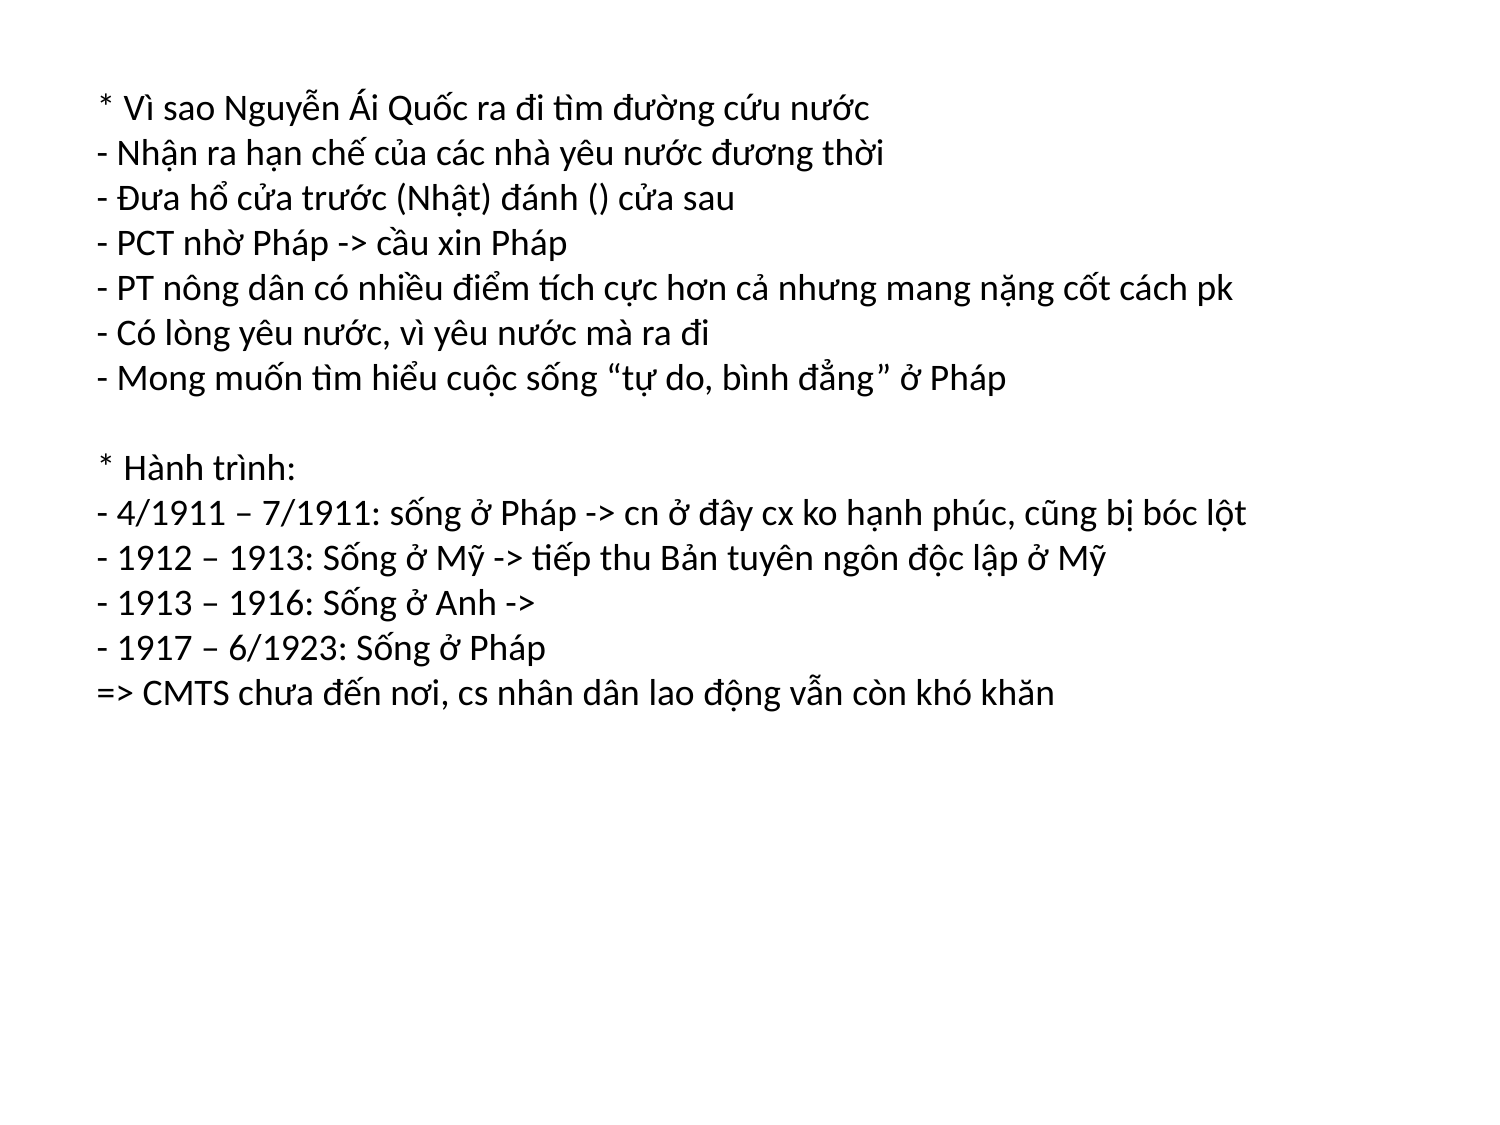

* Vì sao Nguyễn Ái Quốc ra đi tìm đường cứu nước
- Nhận ra hạn chế của các nhà yêu nước đương thời
- Đưa hổ cửa trước (Nhật) đánh () cửa sau
- PCT nhờ Pháp -> cầu xin Pháp
- PT nông dân có nhiều điểm tích cực hơn cả nhưng mang nặng cốt cách pk
- Có lòng yêu nước, vì yêu nước mà ra đi
- Mong muốn tìm hiểu cuộc sống “tự do, bình đẳng” ở Pháp

* Hành trình:
- 4/1911 – 7/1911: sống ở Pháp -> cn ở đây cx ko hạnh phúc, cũng bị bóc lột
- 1912 – 1913: Sống ở Mỹ -> tiếp thu Bản tuyên ngôn độc lập ở Mỹ
- 1913 – 1916: Sống ở Anh ->
- 1917 – 6/1923: Sống ở Pháp
=> CMTS chưa đến nơi, cs nhân dân lao động vẫn còn khó khăn